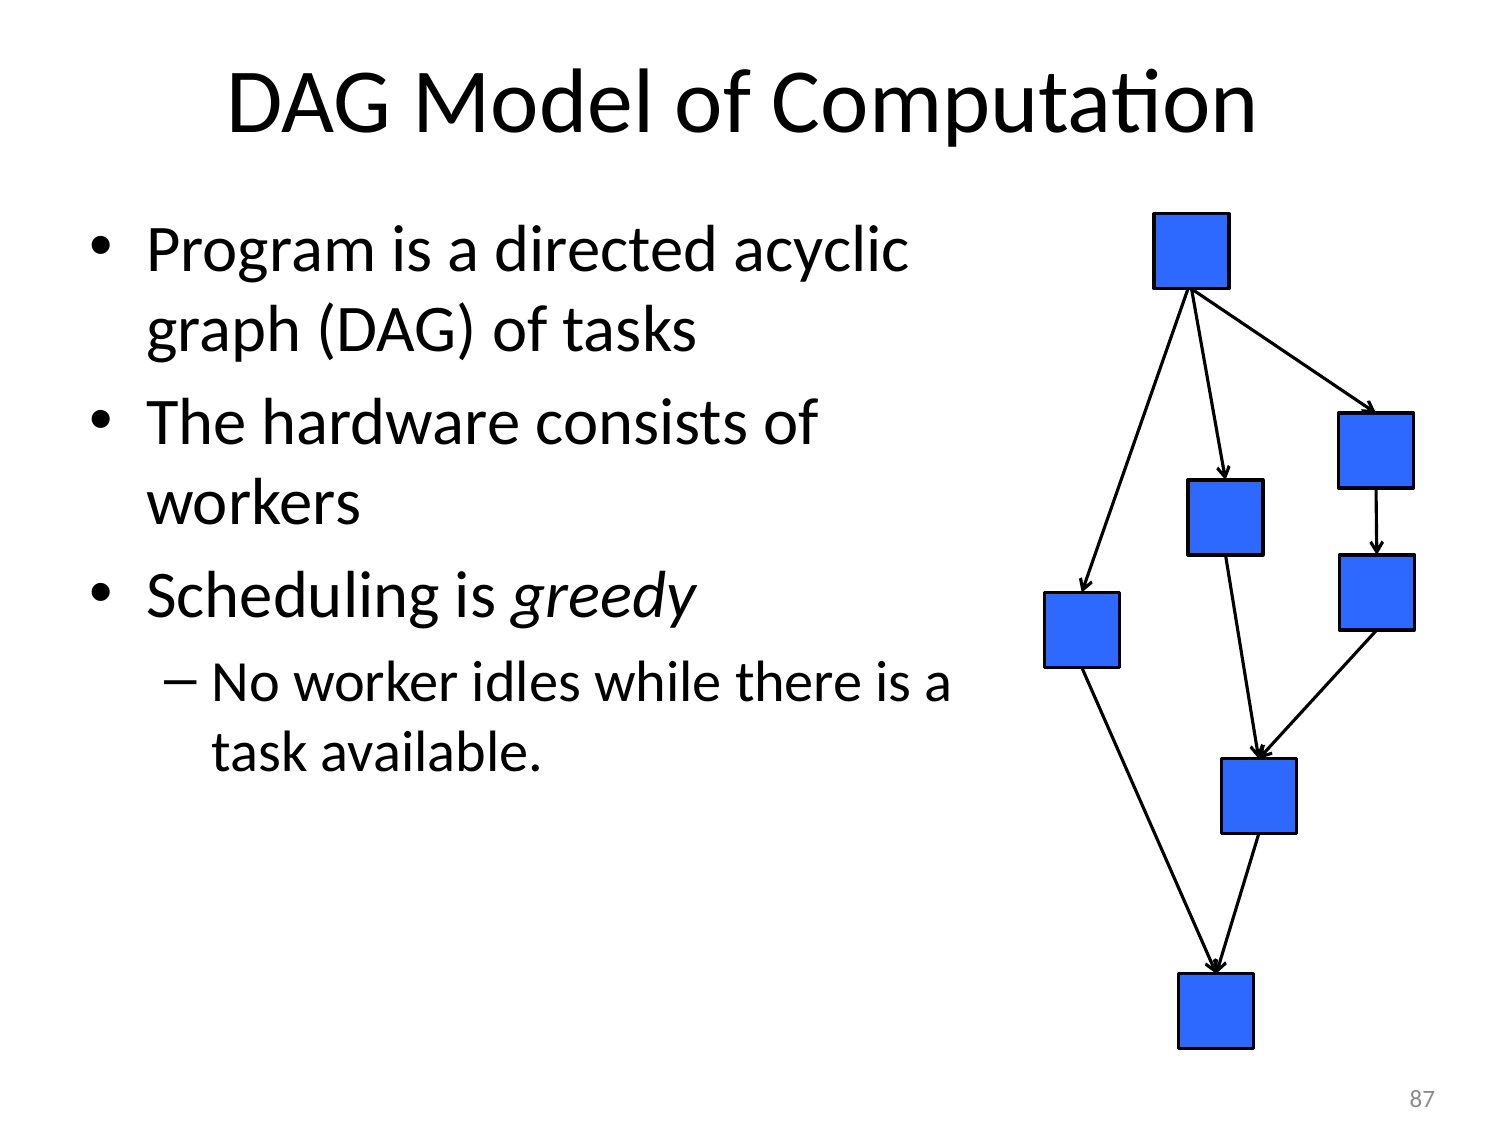

# DAG Model of Computation
Program is a directed acyclic graph (DAG) of tasks
The hardware consists of workers
Scheduling is greedy
No worker idles while there is a task available.

87
87